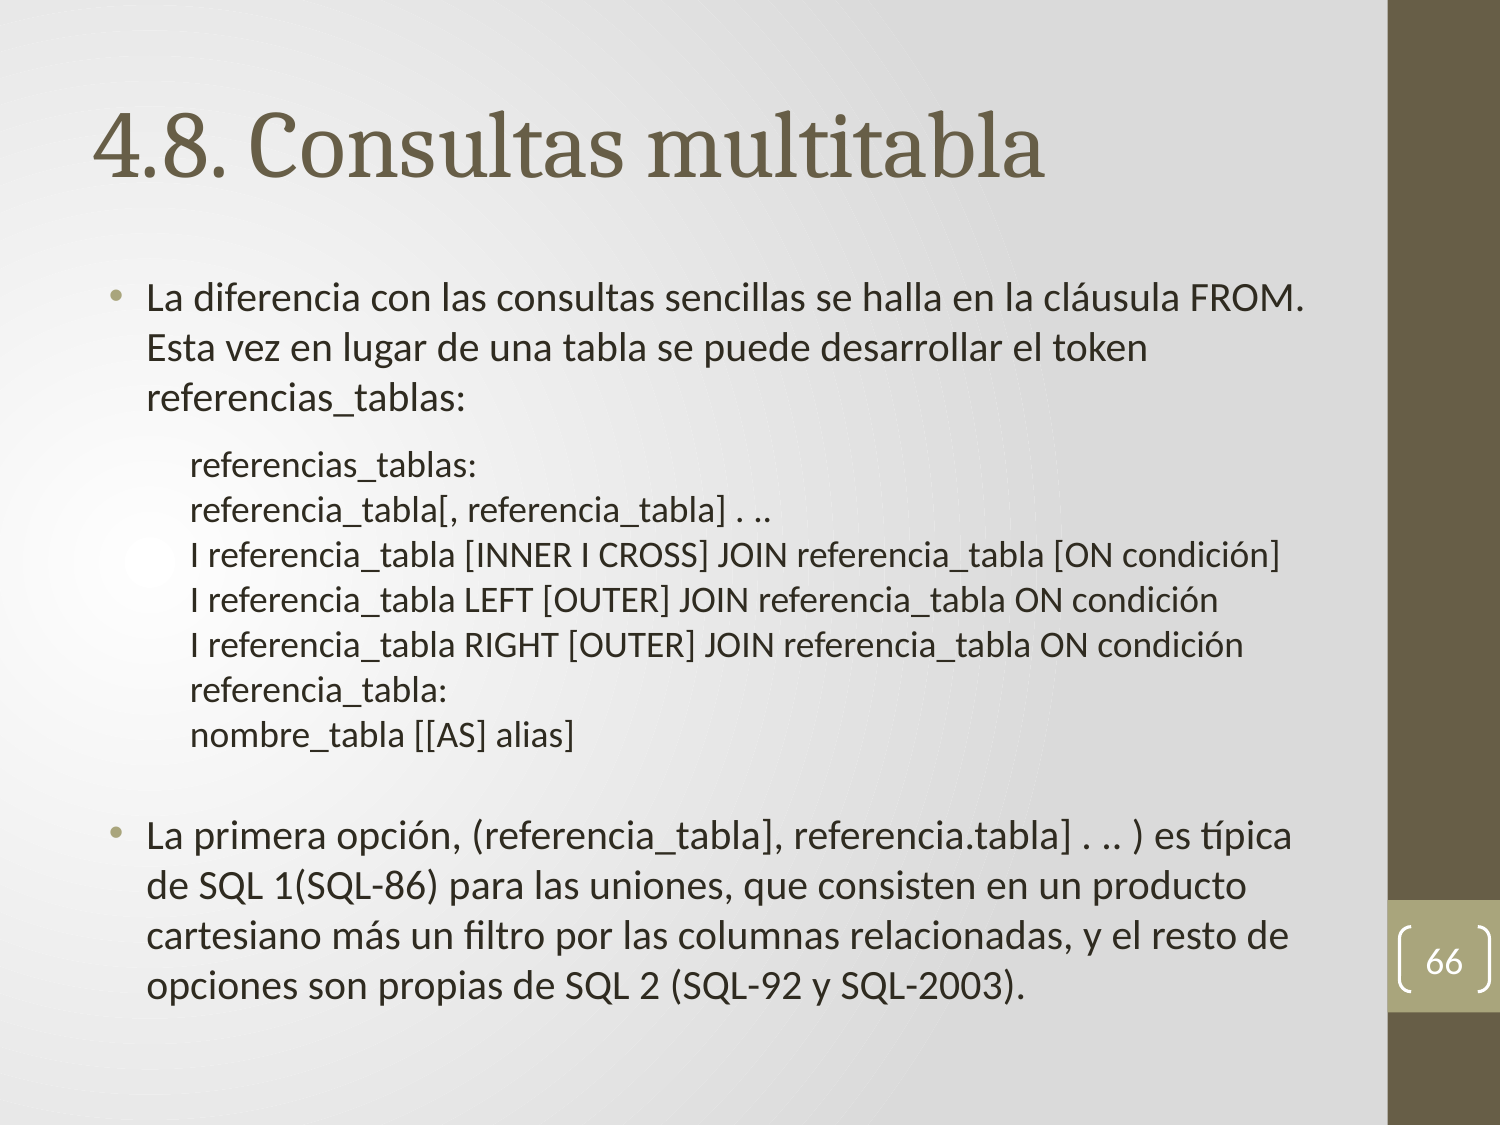

# 4.8. Consultas multitabla
La diferencia con las consultas sencillas se halla en la cláusula FROM. Esta vez en lugar de una tabla se puede desarrollar el token referencias_tablas:

La primera opción, (referencia_tabla], referencia.tabla] . .. ) es típica de SQL 1(SQL-86) para las uniones, que consisten en un producto cartesiano más un filtro por las columnas relacionadas, y el resto de opciones son propias de SQL 2 (SQL-92 y SQL-2003).
referencias_tablas:
referencia_tabla[, referencia_tabla] . ..
I referencia_tabla [INNER I CROSS] JOIN referencia_tabla [ON condición]
I referencia_tabla LEFT [OUTER] JOIN referencia_tabla ON condición
I referencia_tabla RIGHT [OUTER] JOIN referencia_tabla ON condición
referencia_tabla:
nombre_tabla [[AS] alias]
66